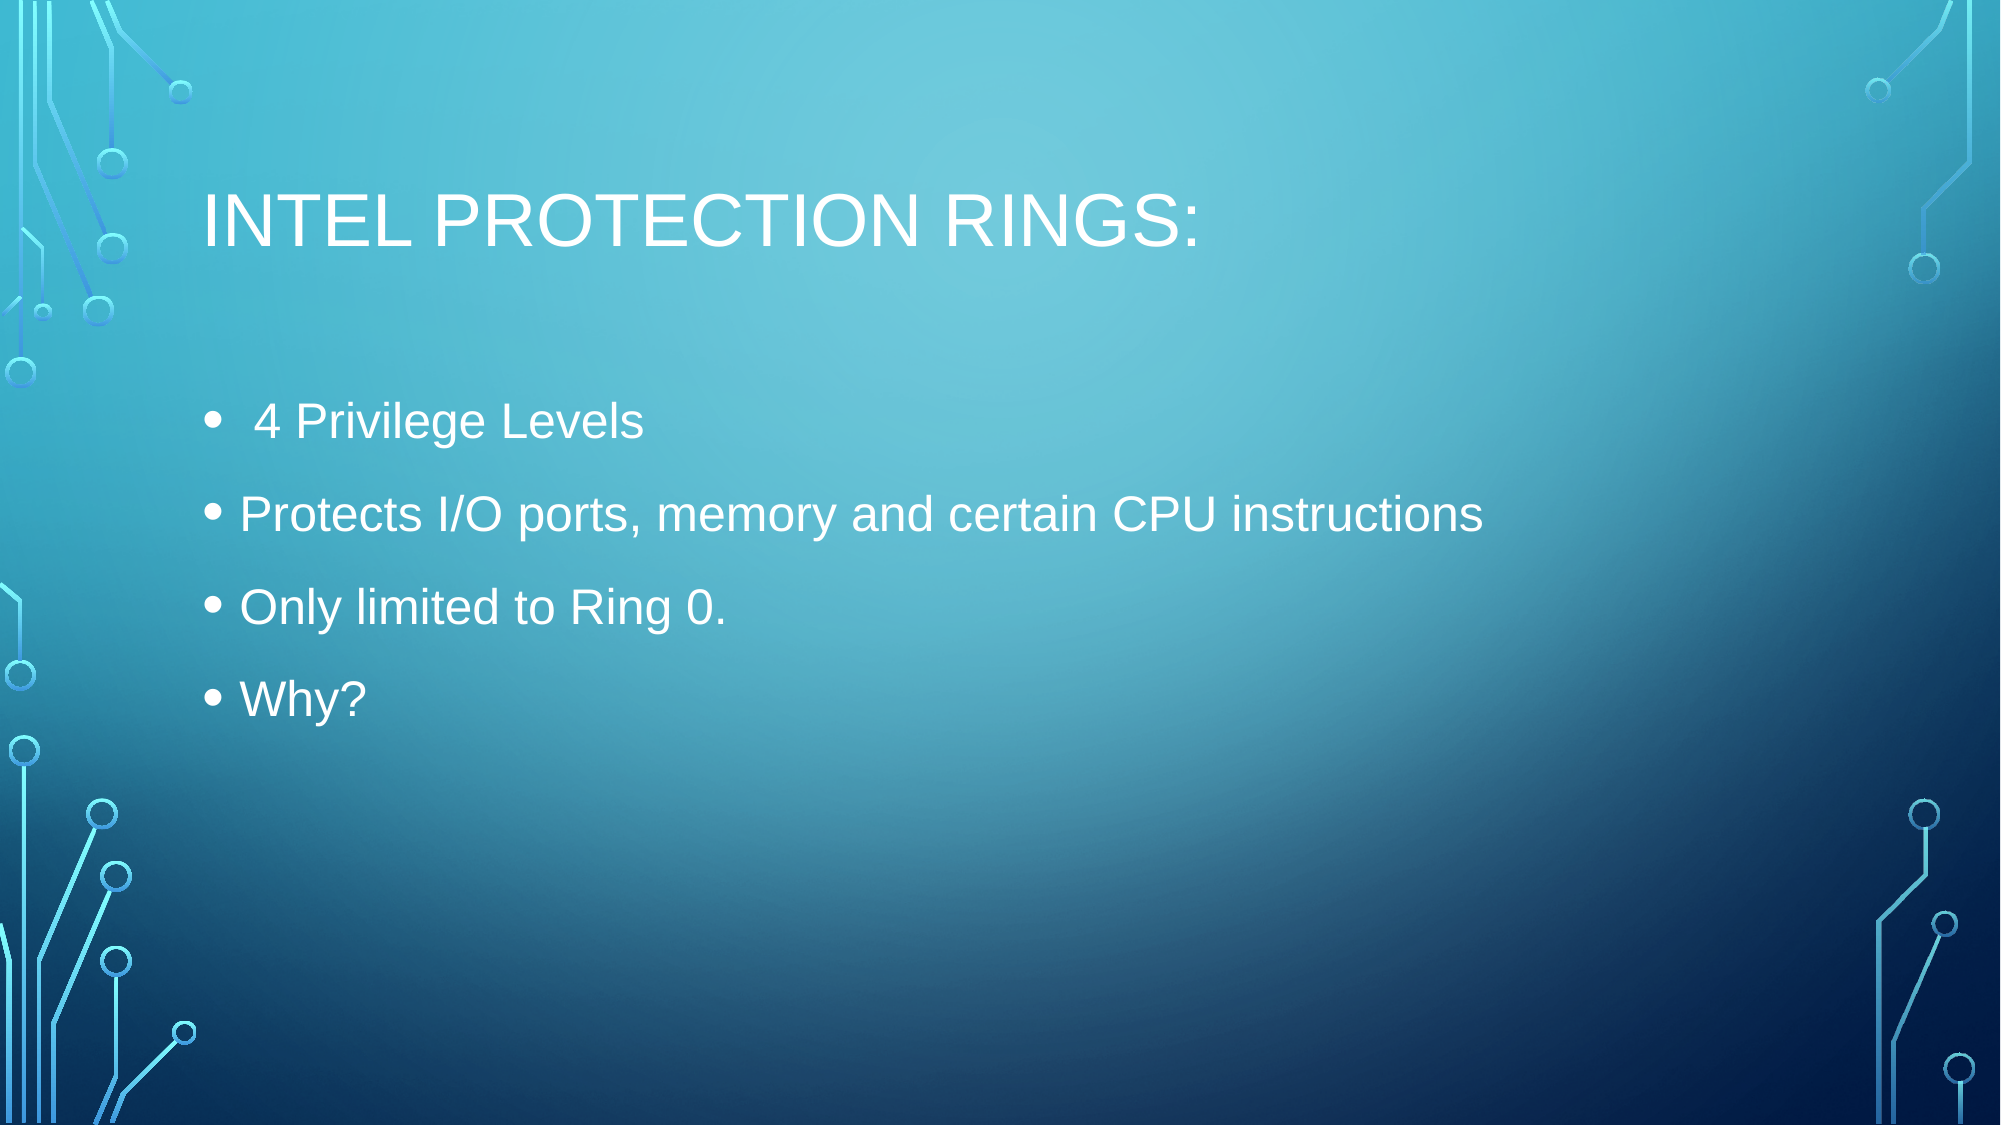

Intel Protection Rings:
 4 Privilege Levels
Protects I/O ports, memory and certain CPU instructions
Only limited to Ring 0.
Why?